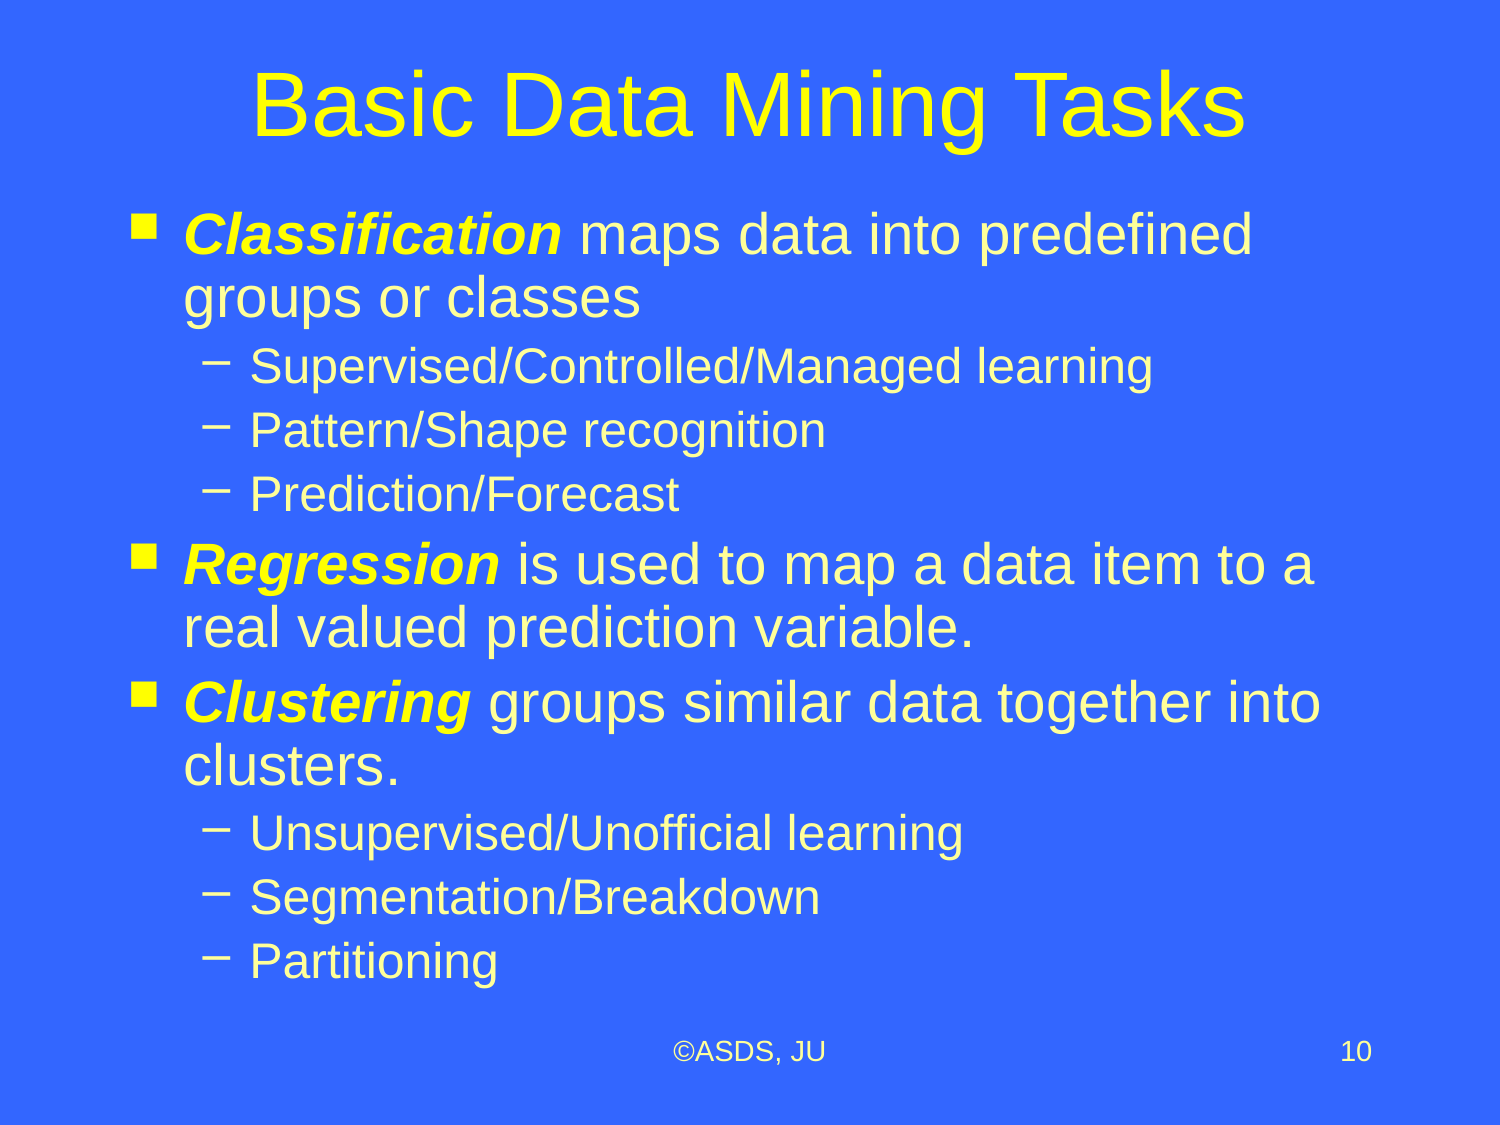

# Basic Data Mining Tasks
Classification maps data into predefined groups or classes
Supervised/Controlled/Managed learning
Pattern/Shape recognition
Prediction/Forecast
Regression is used to map a data item to a real valued prediction variable.
Clustering groups similar data together into clusters.
Unsupervised/Unofficial learning
Segmentation/Breakdown
Partitioning
©ASDS, JU
10